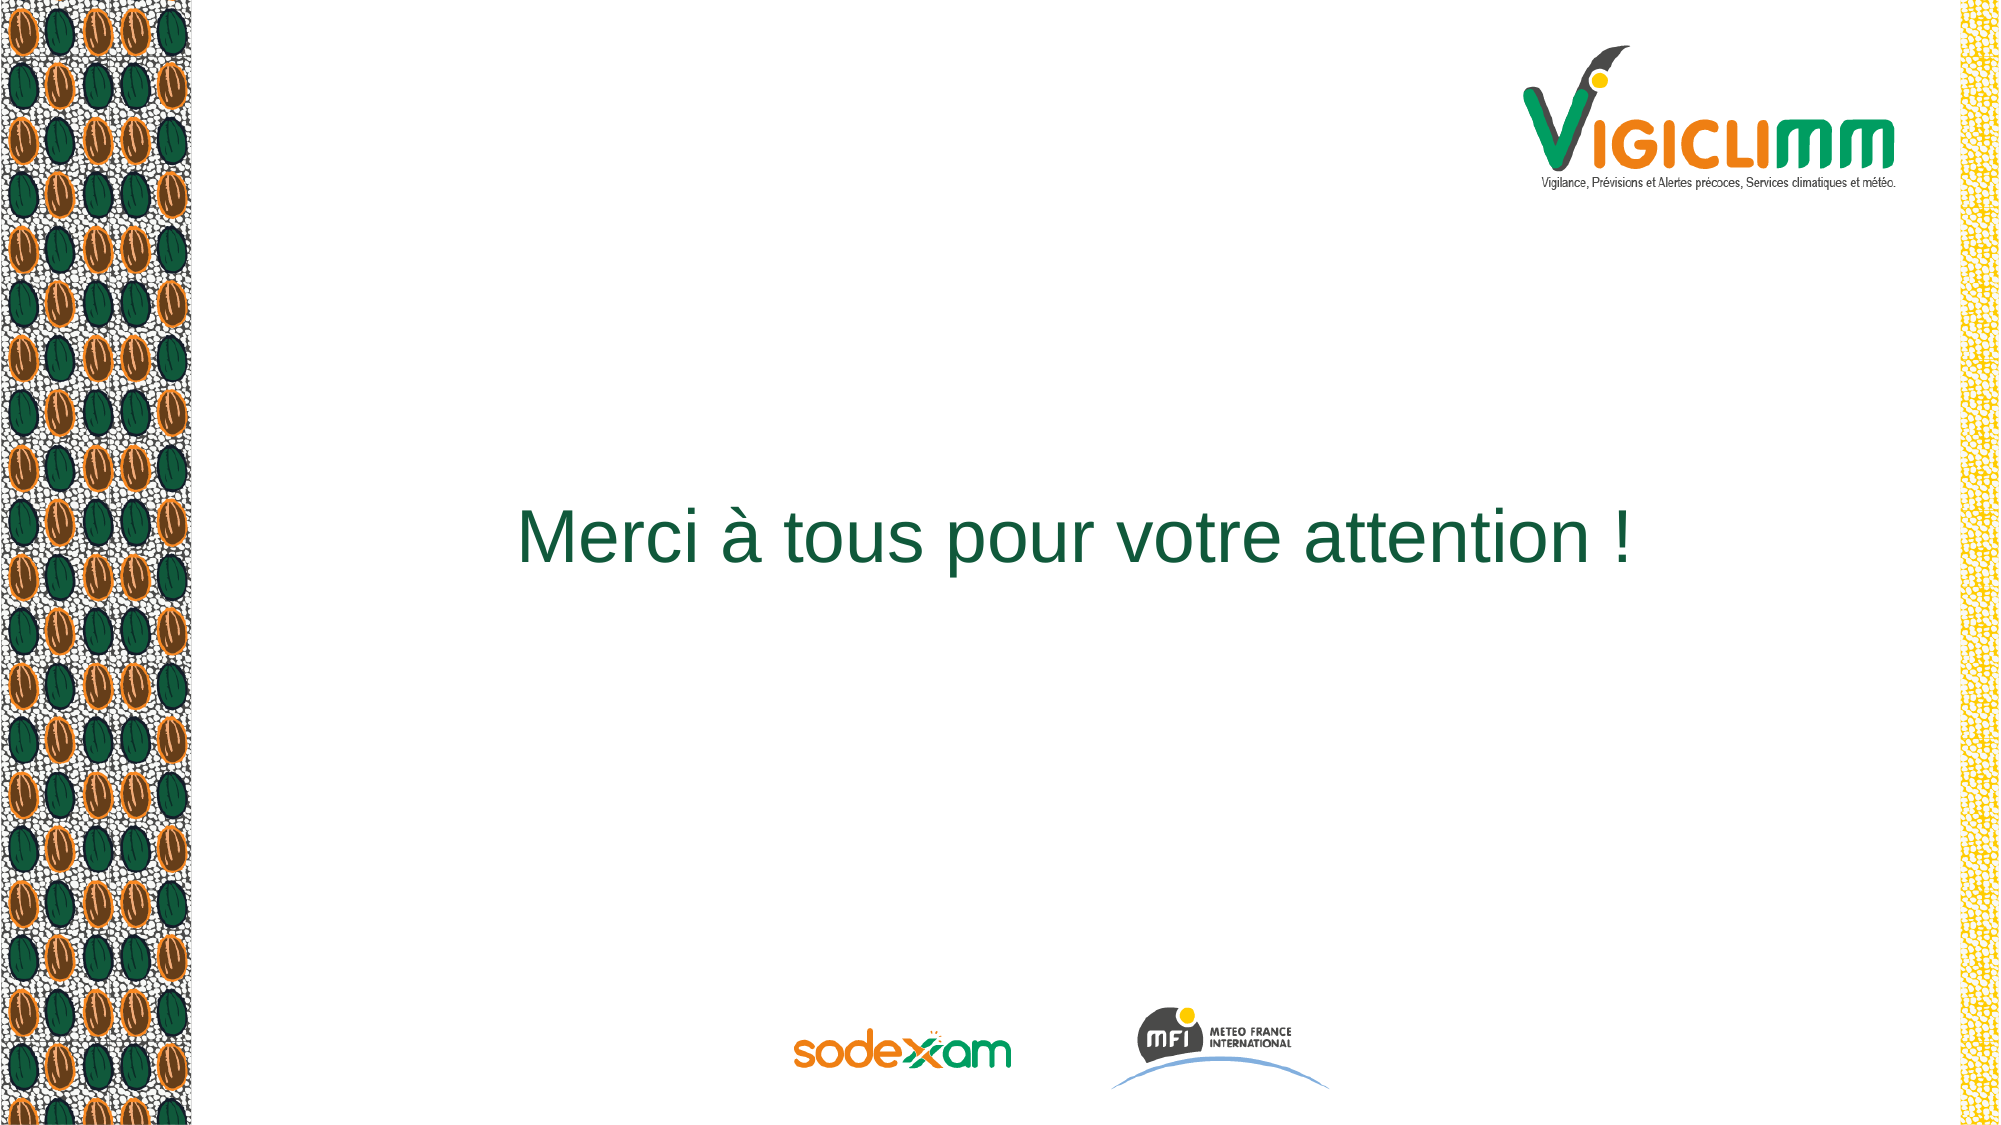

Merci à tous pour votre attention !